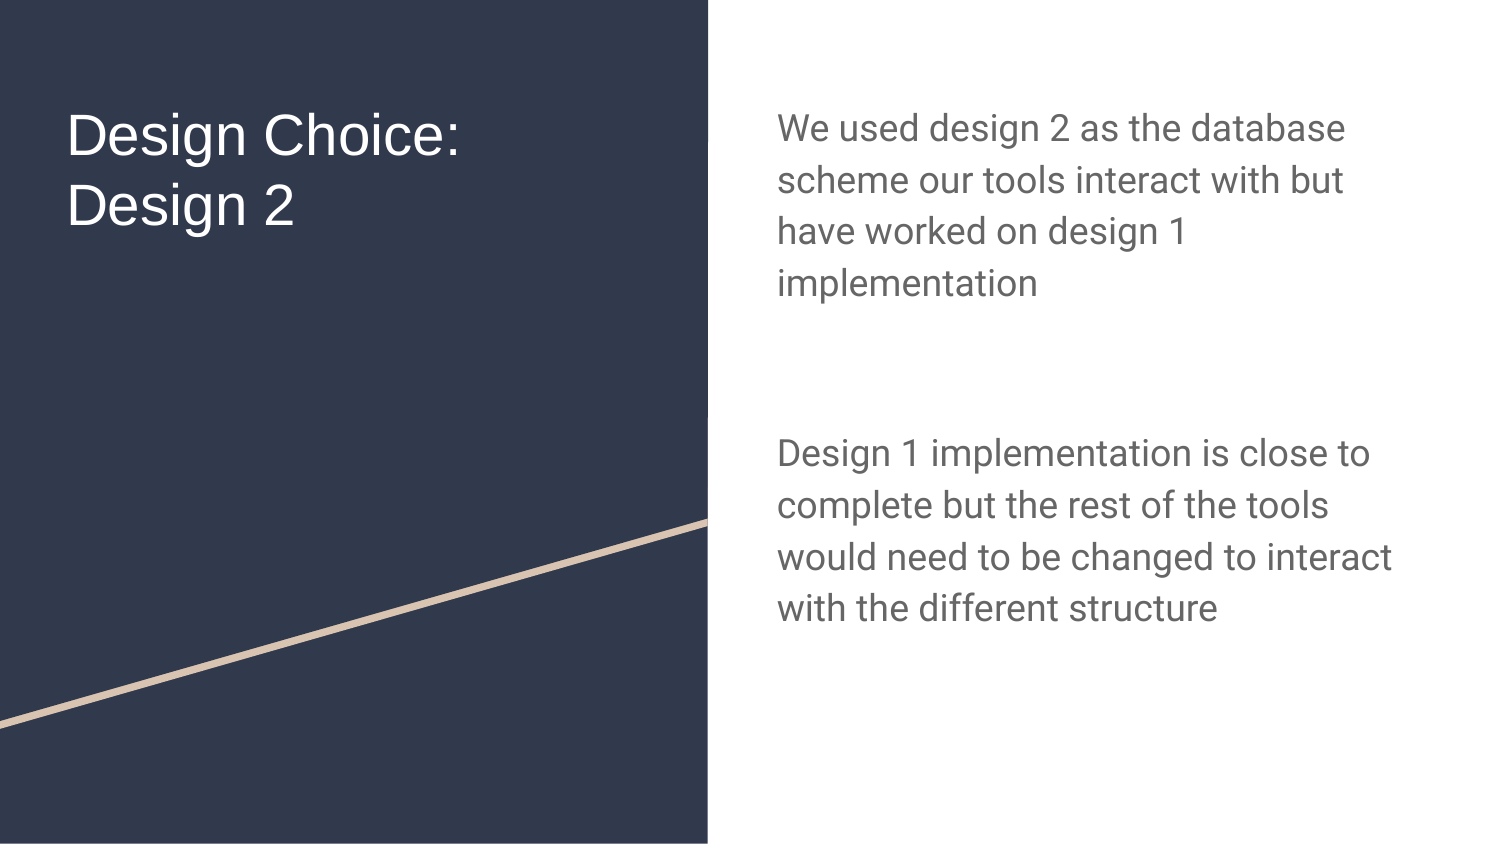

# Design Choice:
Design 2
We used design 2 as the database scheme our tools interact with but have worked on design 1 implementation

Design 1 implementation is close to complete but the rest of the tools would need to be changed to interact with the different structure